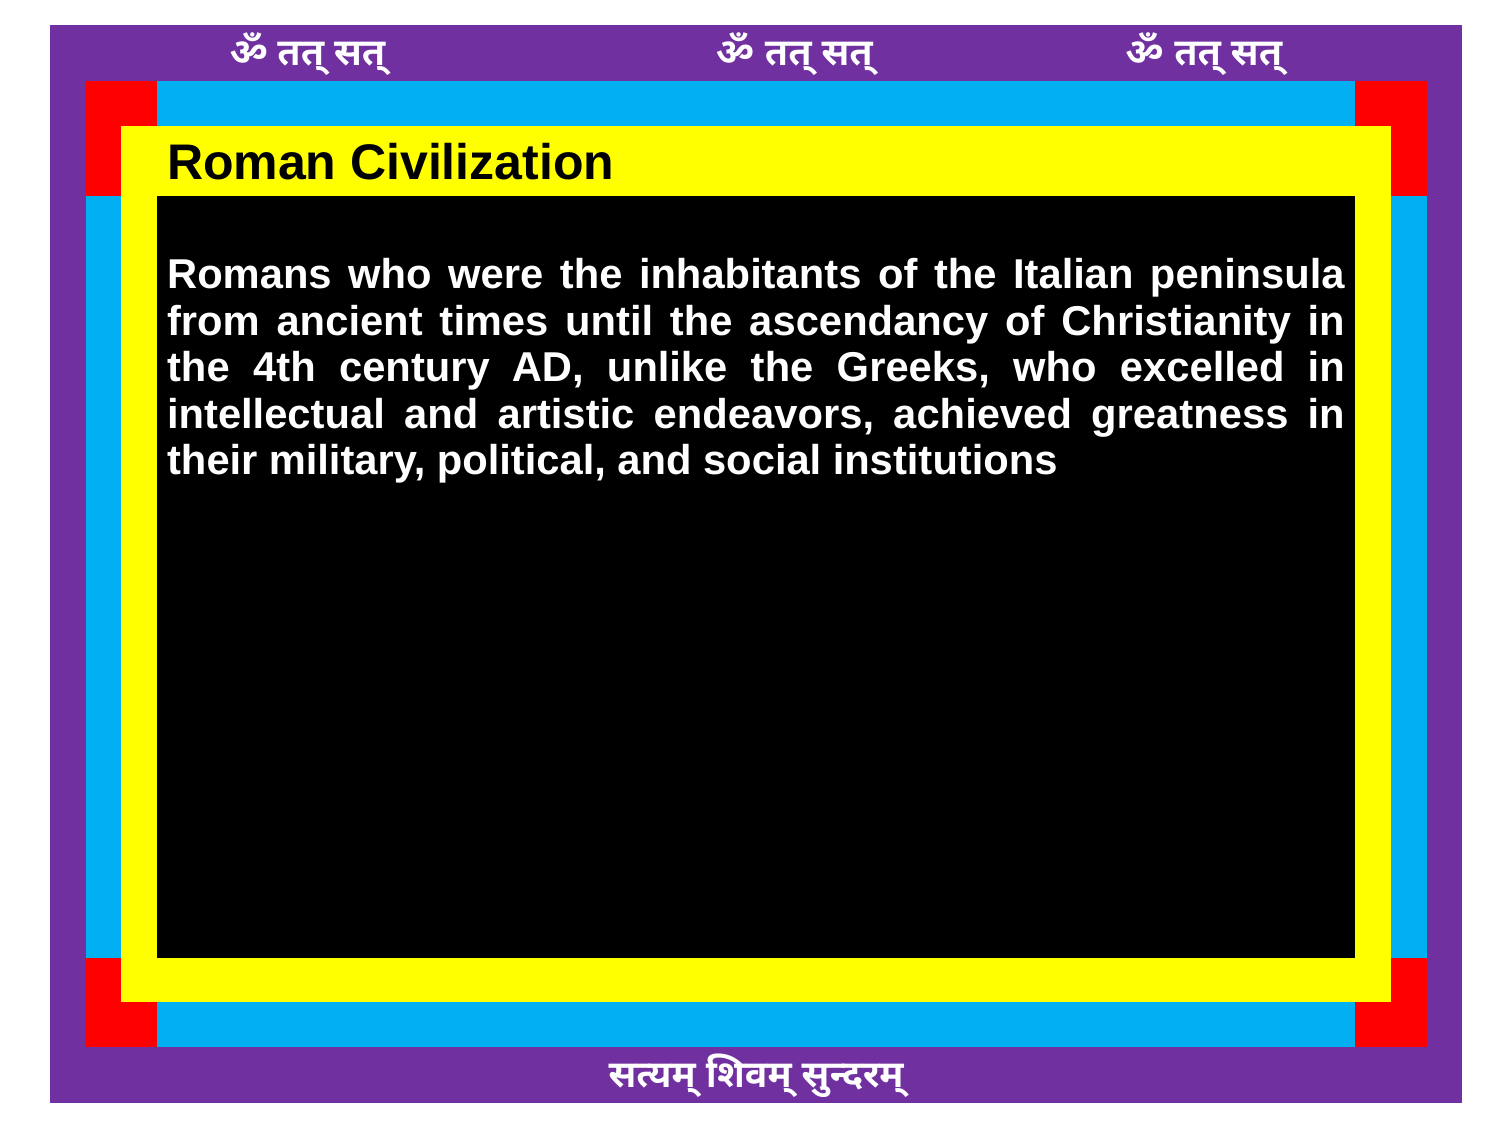

|  |  |  | ॐ तत् सत् ॐ तत् सत् ॐ तत् सत् |  |  |  |
| --- | --- | --- | --- | --- | --- | --- |
|  |  |  |  |  |  |  |
|  |  |  | Roman Civilization |  |  |  |
|  |  |  | Romans who were the inhabitants of the Italian peninsula from ancient times until the ascendancy of Christianity in the 4th century AD, unlike the Greeks, who excelled in intellectual and artistic endeavors, achieved greatness in their military, political, and social institutions |  |  |  |
|  |  |  |  |  |  |  |
|  |  |  |  |  |  |  |
|  |  |  | सत्यम् शिवम् सुन्दरम् |  |  |  |
21